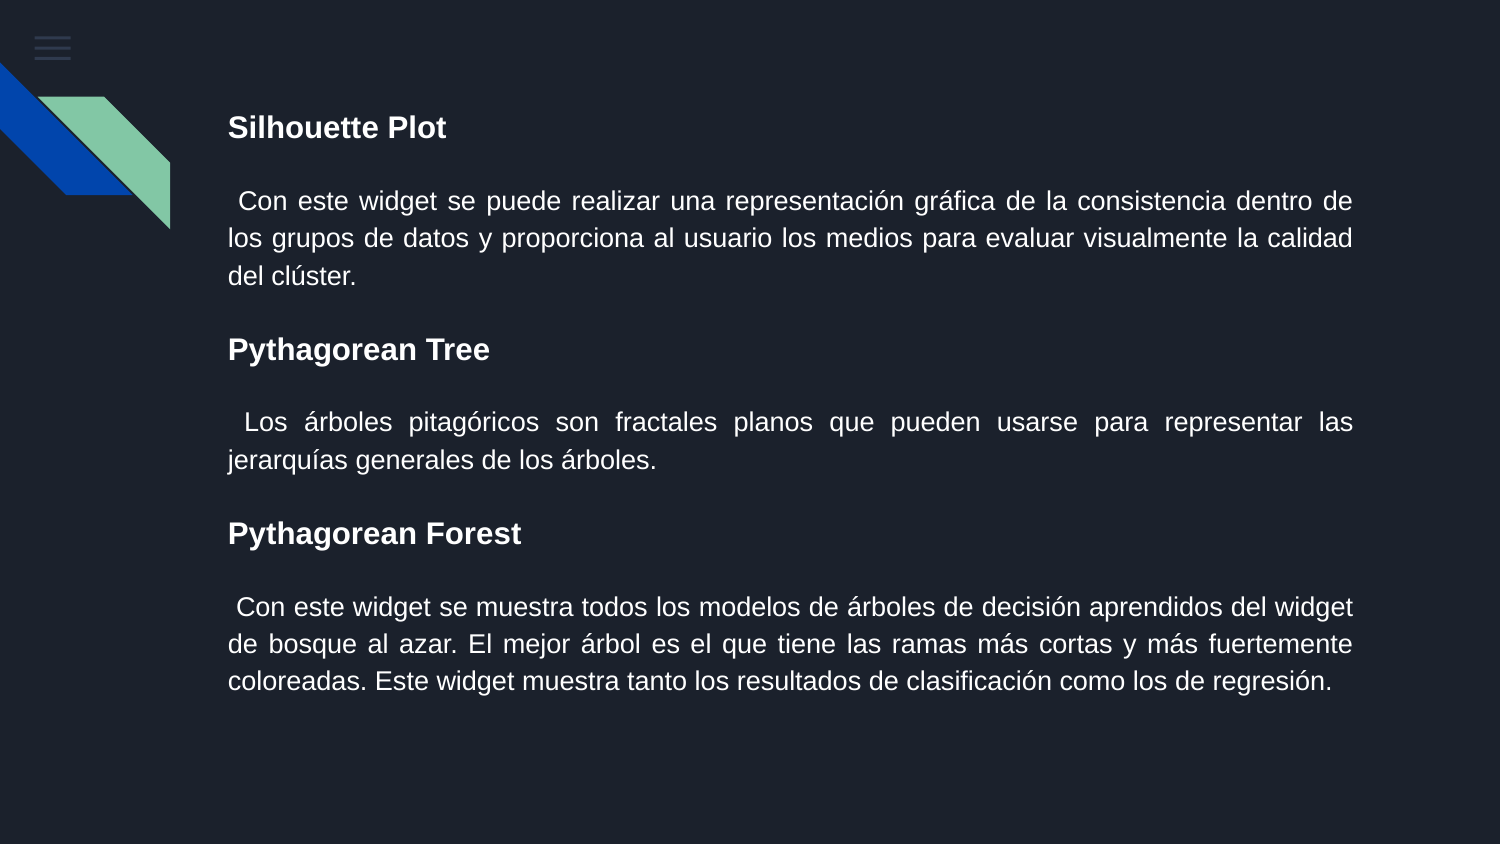

Silhouette Plot
 Con este widget se puede realizar una representación gráfica de la consistencia dentro de los grupos de datos y proporciona al usuario los medios para evaluar visualmente la calidad del clúster.
Pythagorean Tree
 Los árboles pitagóricos son fractales planos que pueden usarse para representar las jerarquías generales de los árboles.
Pythagorean Forest
 Con este widget se muestra todos los modelos de árboles de decisión aprendidos del widget de bosque al azar. El mejor árbol es el que tiene las ramas más cortas y más fuertemente coloreadas. Este widget muestra tanto los resultados de clasificación como los de regresión.